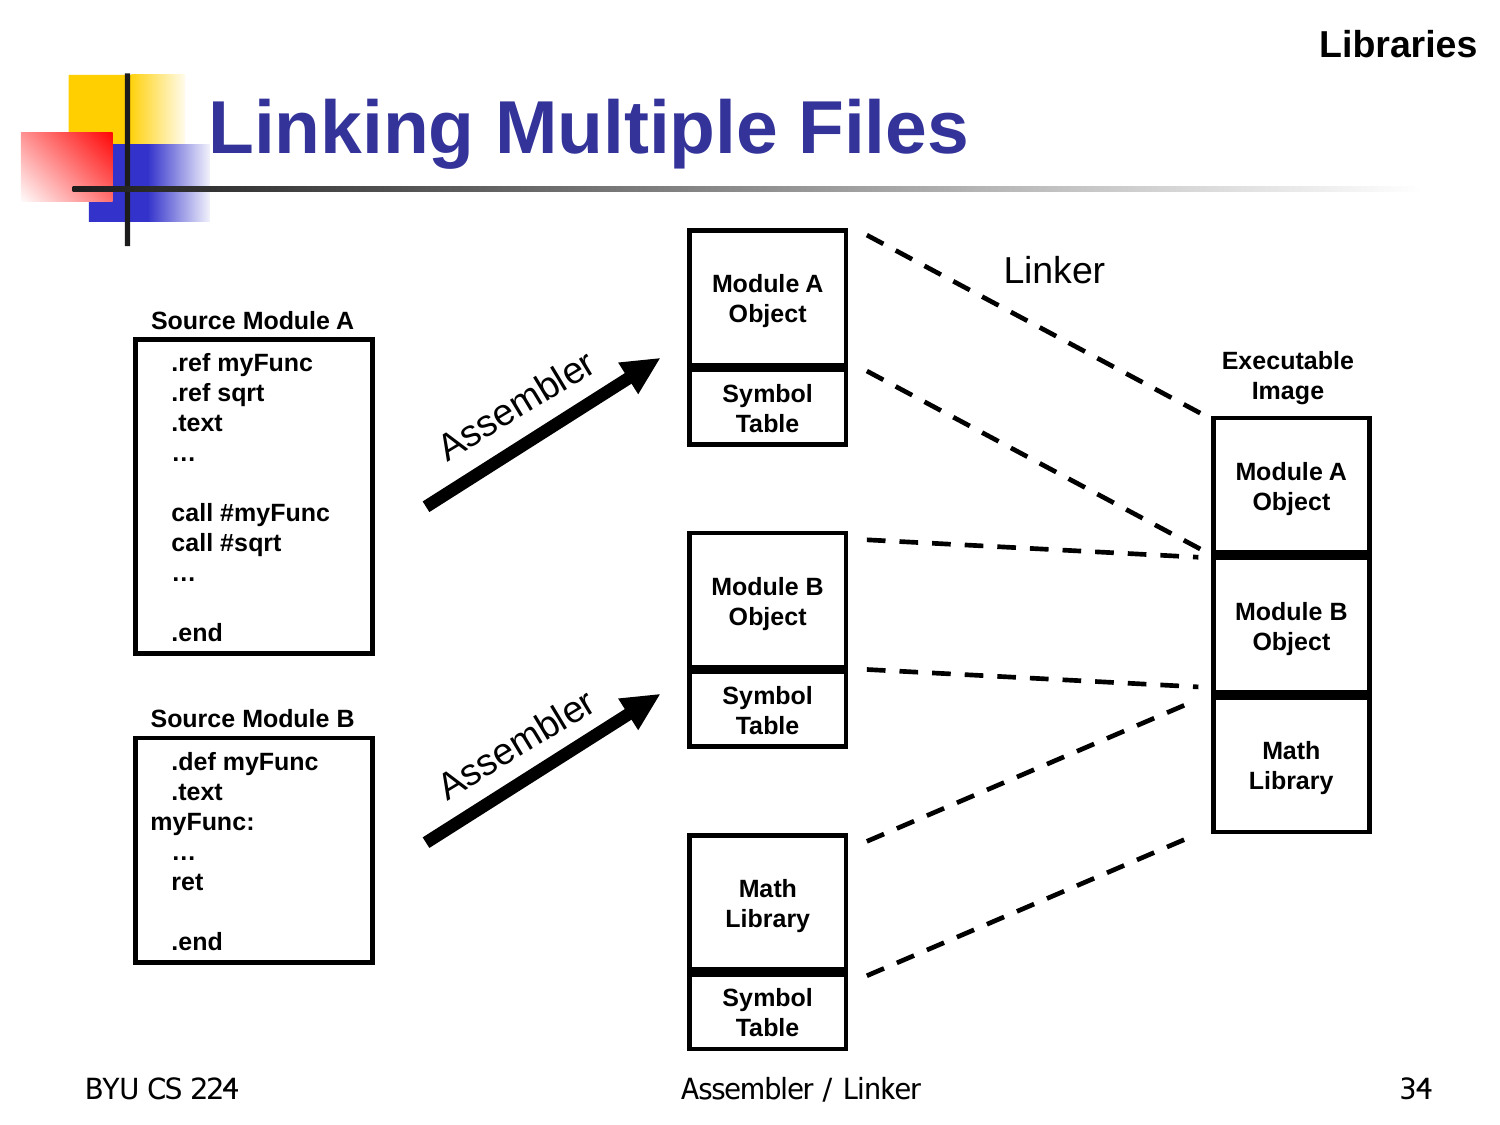

Libraries
# Linking Multiple Files

Module A
Object

Symbol Table
Source Module A
Assembler
   .ref myFunc
   .ref sqrt
   .text
   …

   call #myFunc
   call #sqrt
   …

   .end

Linker

Executable Image

Module A
Object

Module B
Object

Symbol Table
Assembler

Source Module B
   .def myFunc
   .text
myFunc:
   …
   ret

   .end

Module B
Object

Math
Library

Math
Library

Symbol Table

BYU CS 224
Assembler / Linker
34